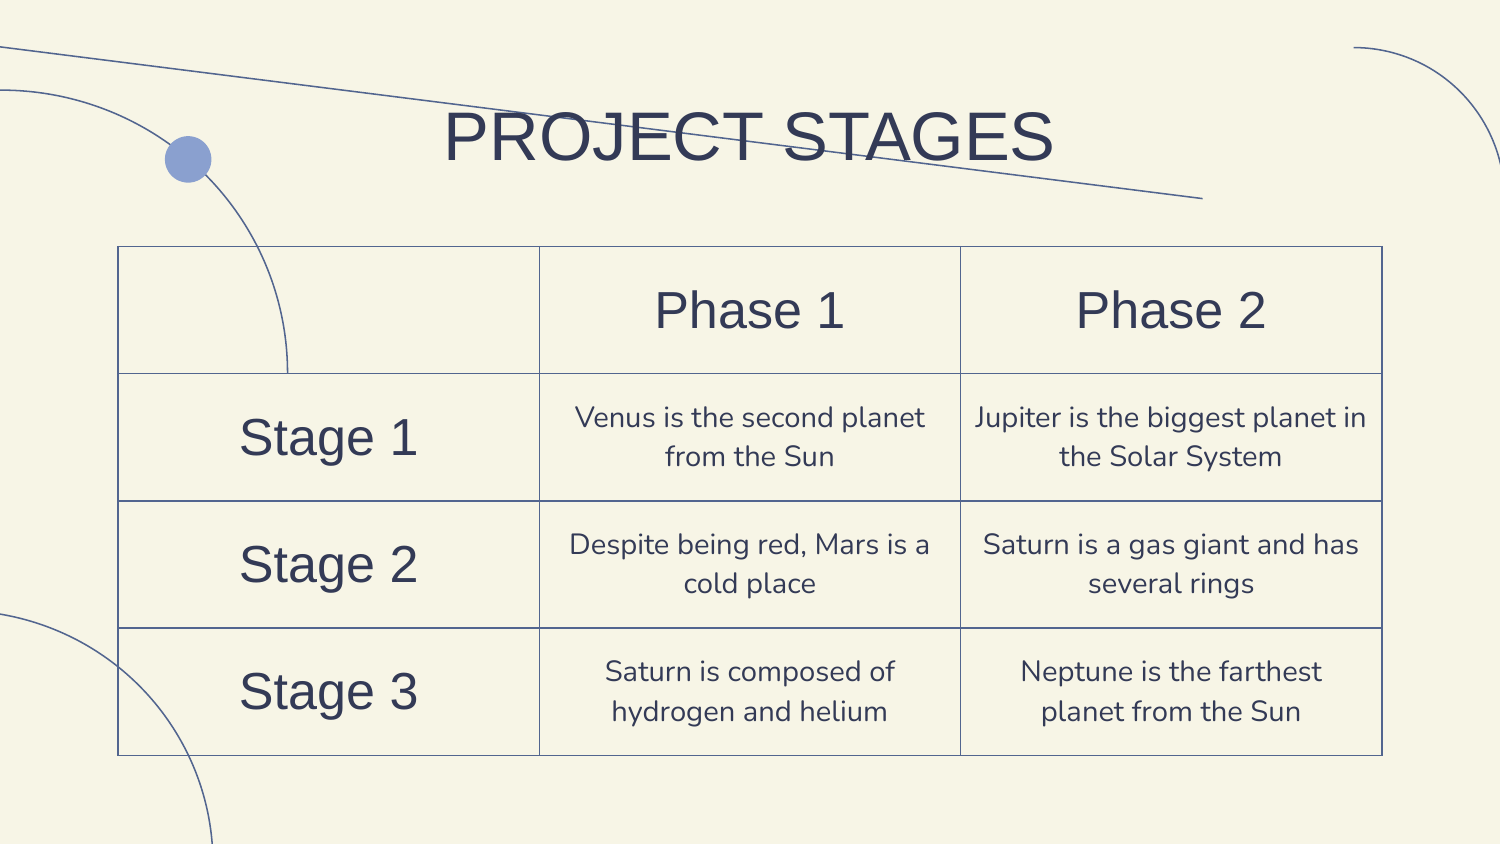

# PROJECT STAGES

|  | Phase 1 | Phase 2 |
| --- | --- | --- |
| Stage 1 | Venus is the second planet from the Sun | Jupiter is the biggest planet in the Solar System |
| Stage 2 | Despite being red, Mars is a cold place | Saturn is a gas giant and has several rings |
| Stage 3 | Saturn is composed of hydrogen and helium | Neptune is the farthest planet from the Sun |